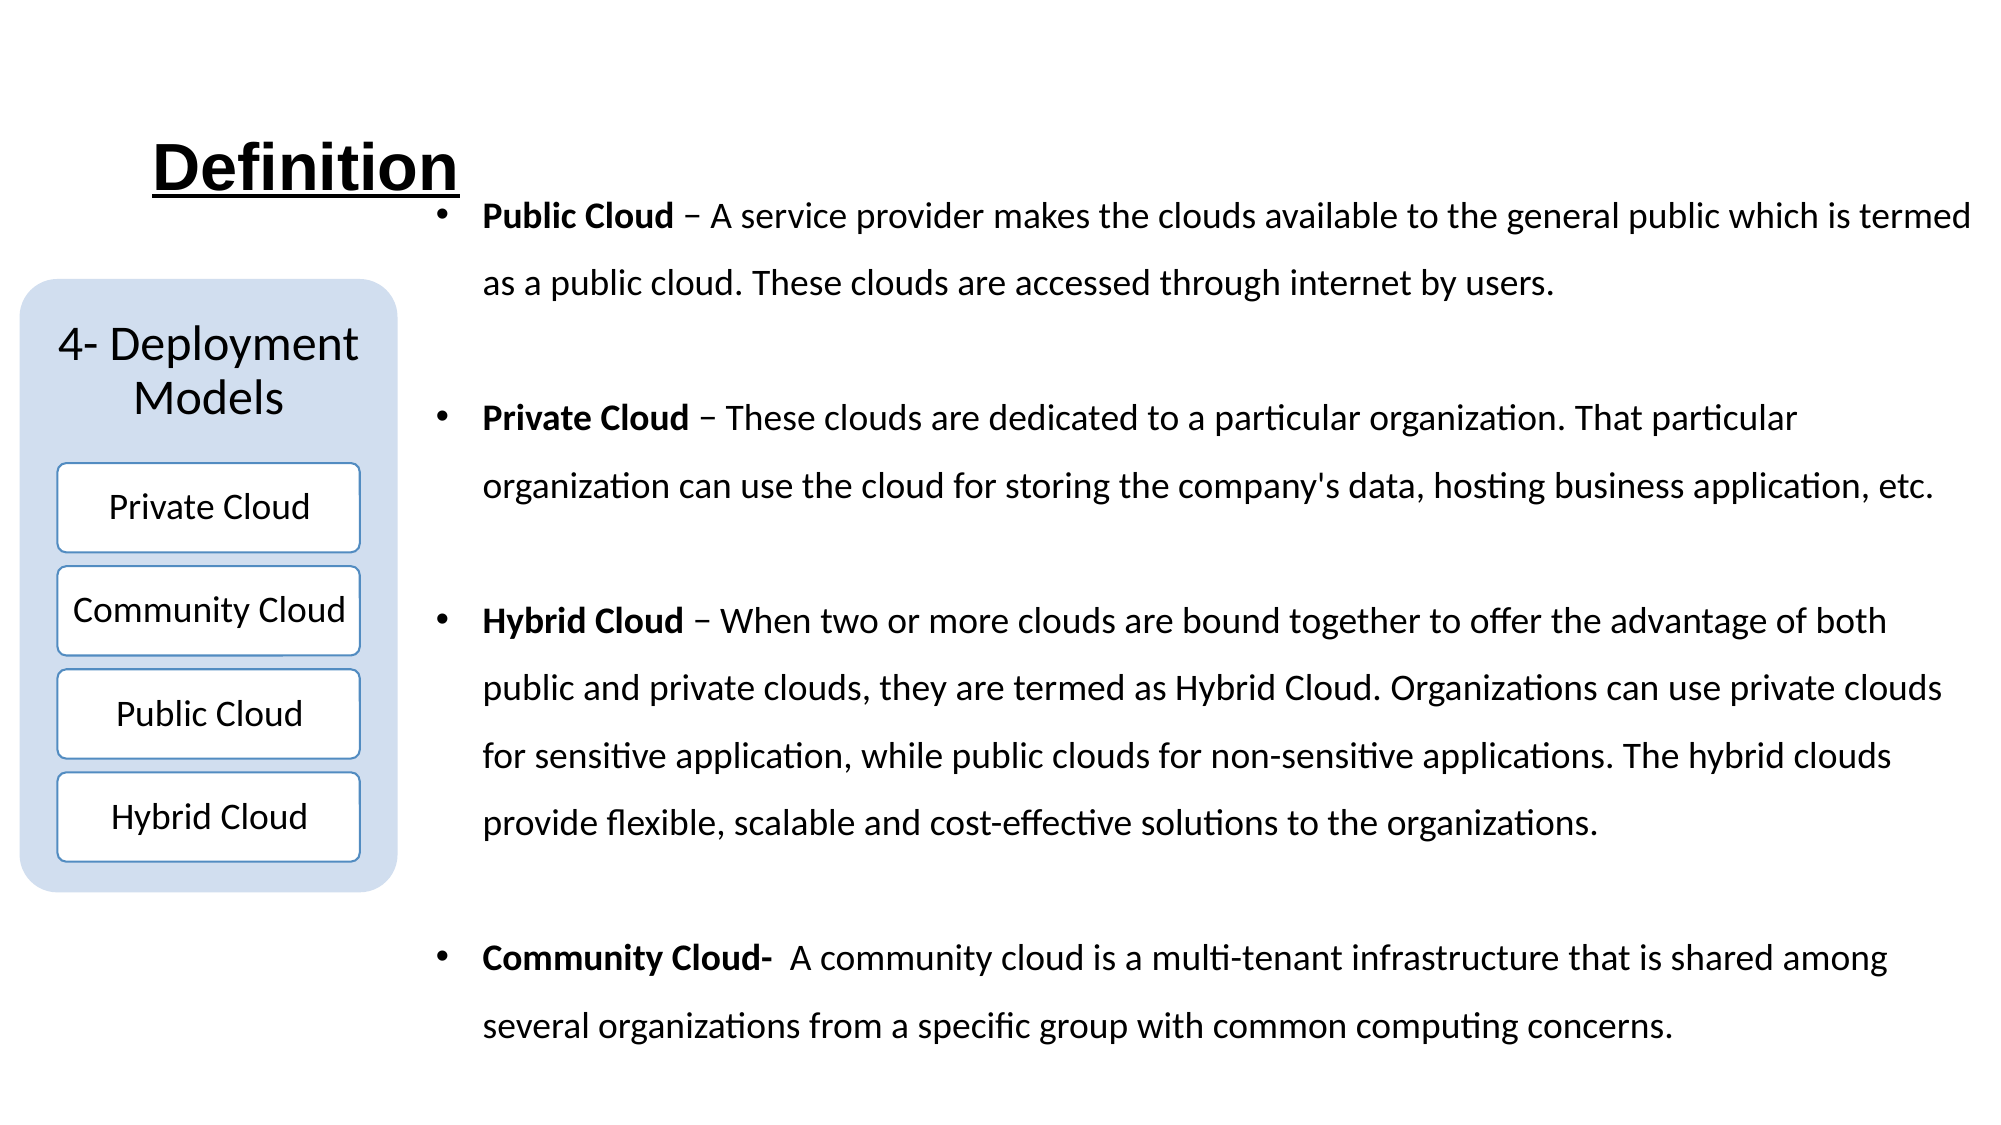

# Definition
Public Cloud − A service provider makes the clouds available to the general public which is termed as a public cloud. These clouds are accessed through internet by users.

Private Cloud − These clouds are dedicated to a particular organization. That particular organization can use the cloud for storing the company's data, hosting business application, etc.

Hybrid Cloud − When two or more clouds are bound together to offer the advantage of both public and private clouds, they are termed as Hybrid Cloud. Organizations can use private clouds for sensitive application, while public clouds for non-sensitive applications. The hybrid clouds provide flexible, scalable and cost-effective solutions to the organizations.

Community Cloud-  A community cloud is a multi-tenant infrastructure that is shared among several organizations from a specific group with common computing concerns.

4- Deployment Models
Private Cloud
Community Cloud
Public Cloud
Hybrid Cloud